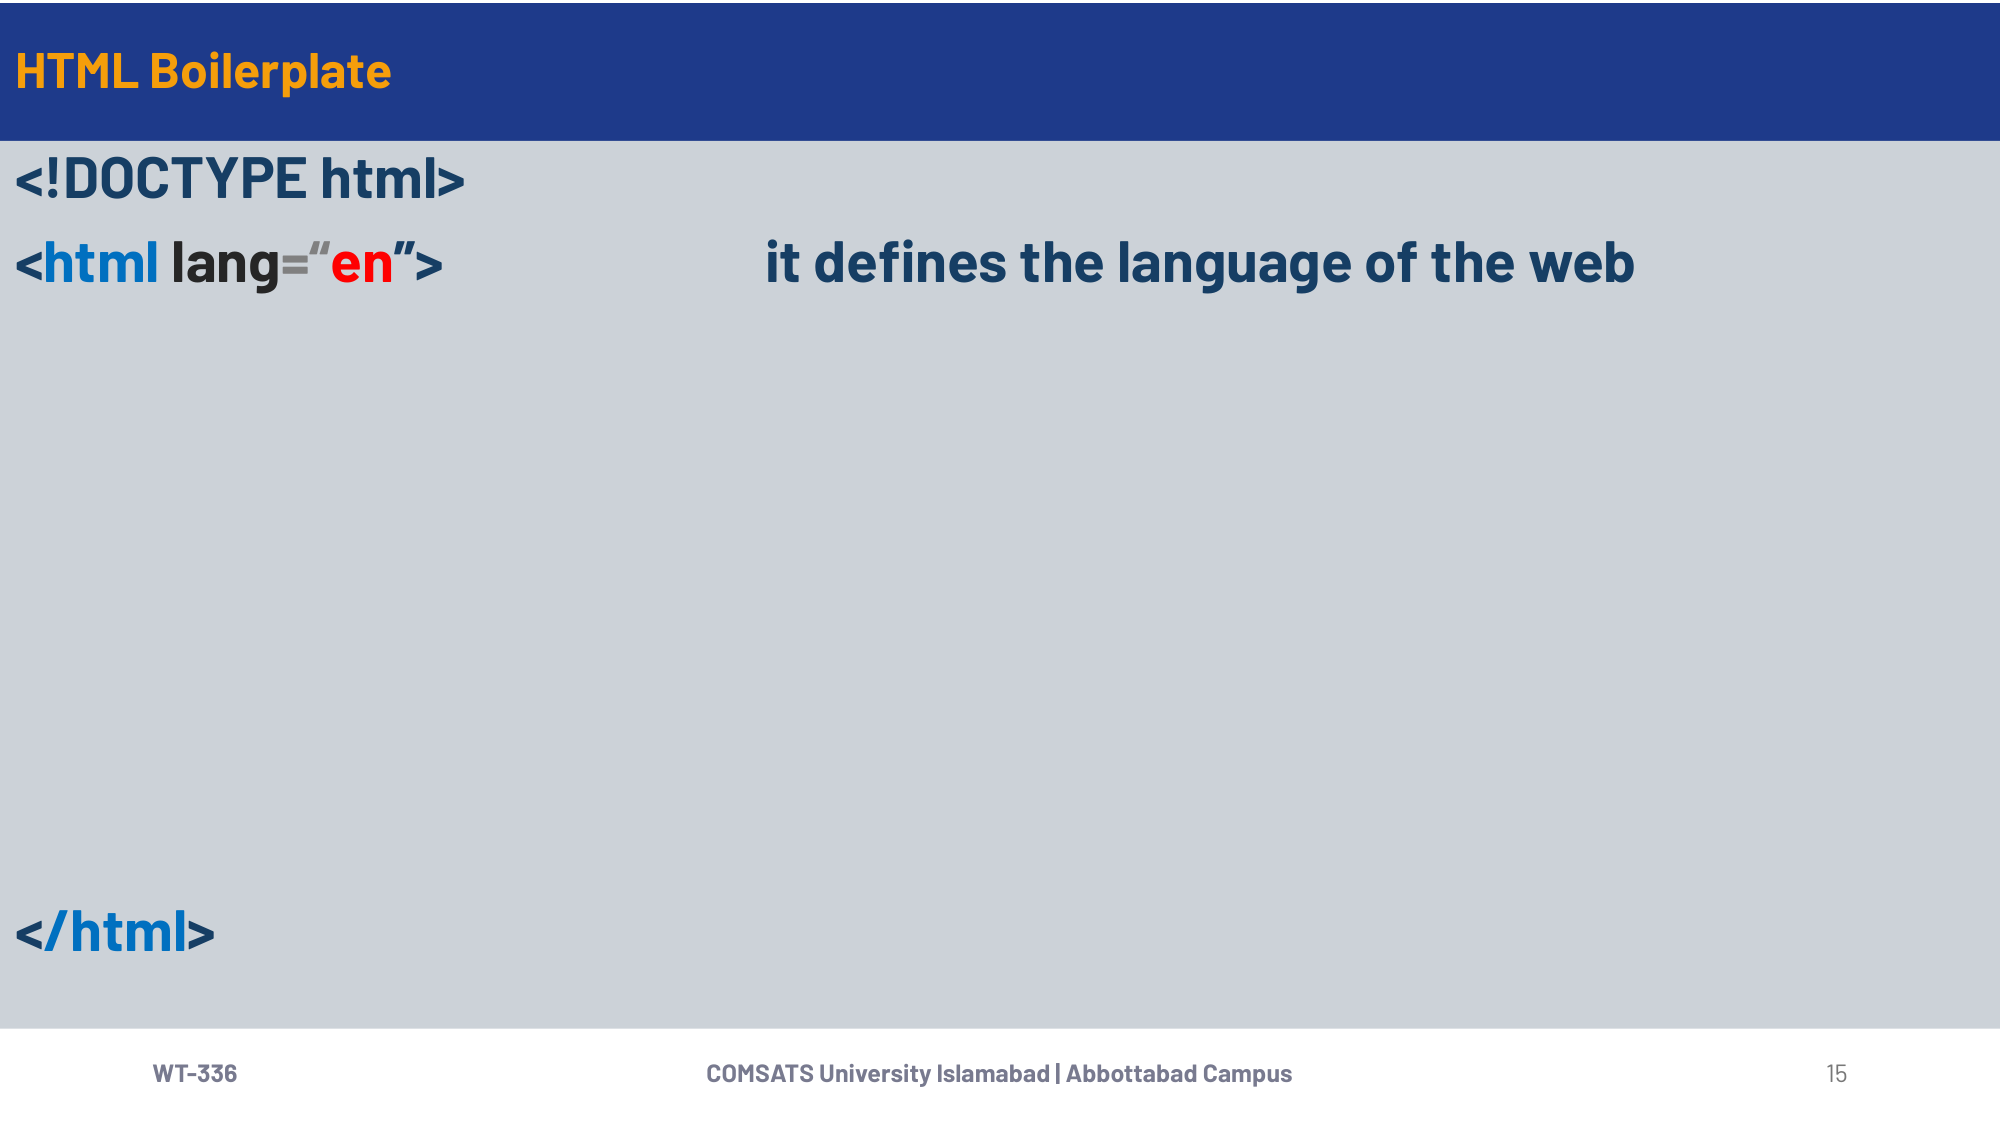

# HTML Boilerplate
<!DOCTYPE html>
<html lang=“en”>			it defines the language of the web

</html>
WT-336
COMSATS University Islamabad | Abbottabad Campus
15